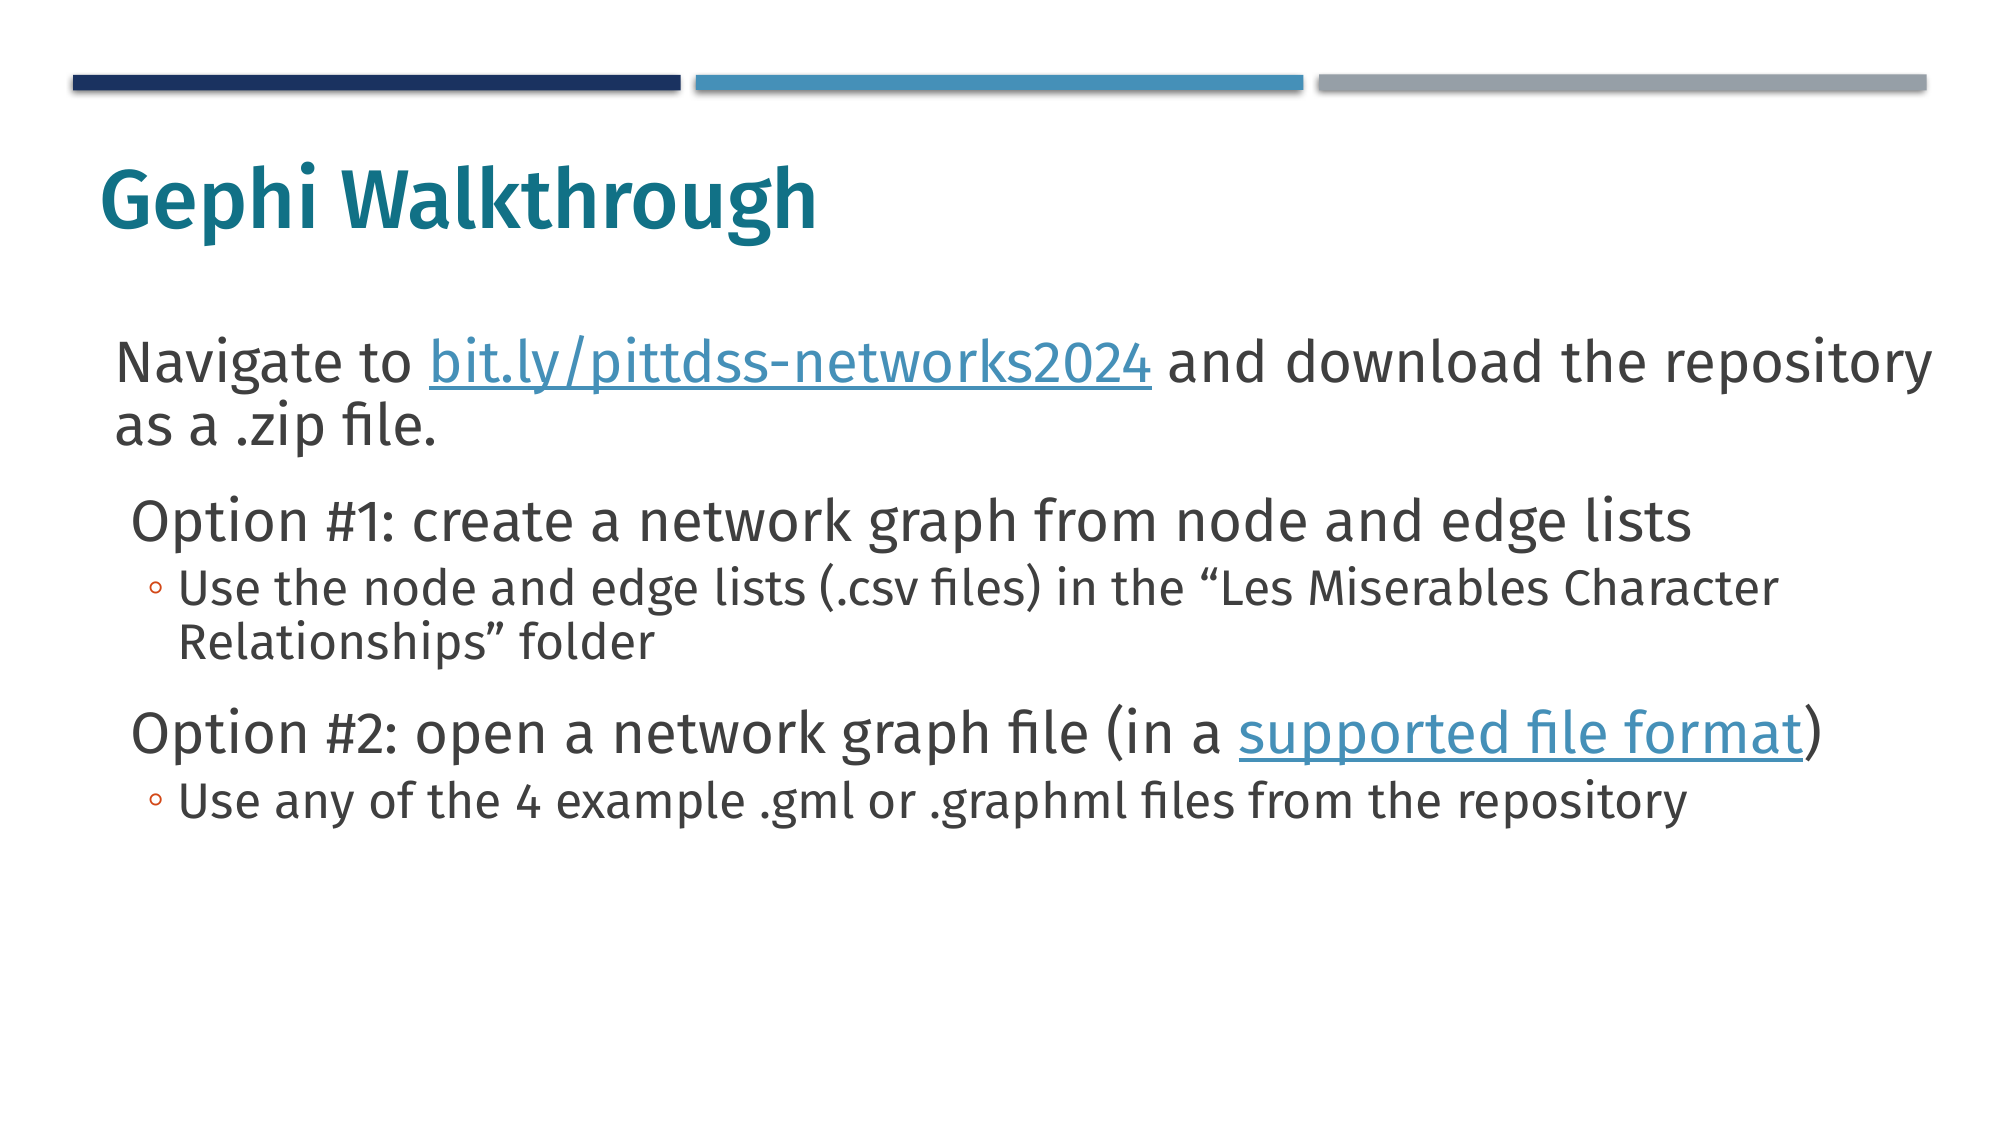

Gephi Walkthrough
Navigate to bit.ly/pittdss-networks2024 and download the repository as a .zip file.
Option #1: create a network graph from node and edge lists
Use the node and edge lists (.csv files) in the “Les Miserables Character Relationships” folder
Option #2: open a network graph file (in a supported file format)
Use any of the 4 example .gml or .graphml files from the repository